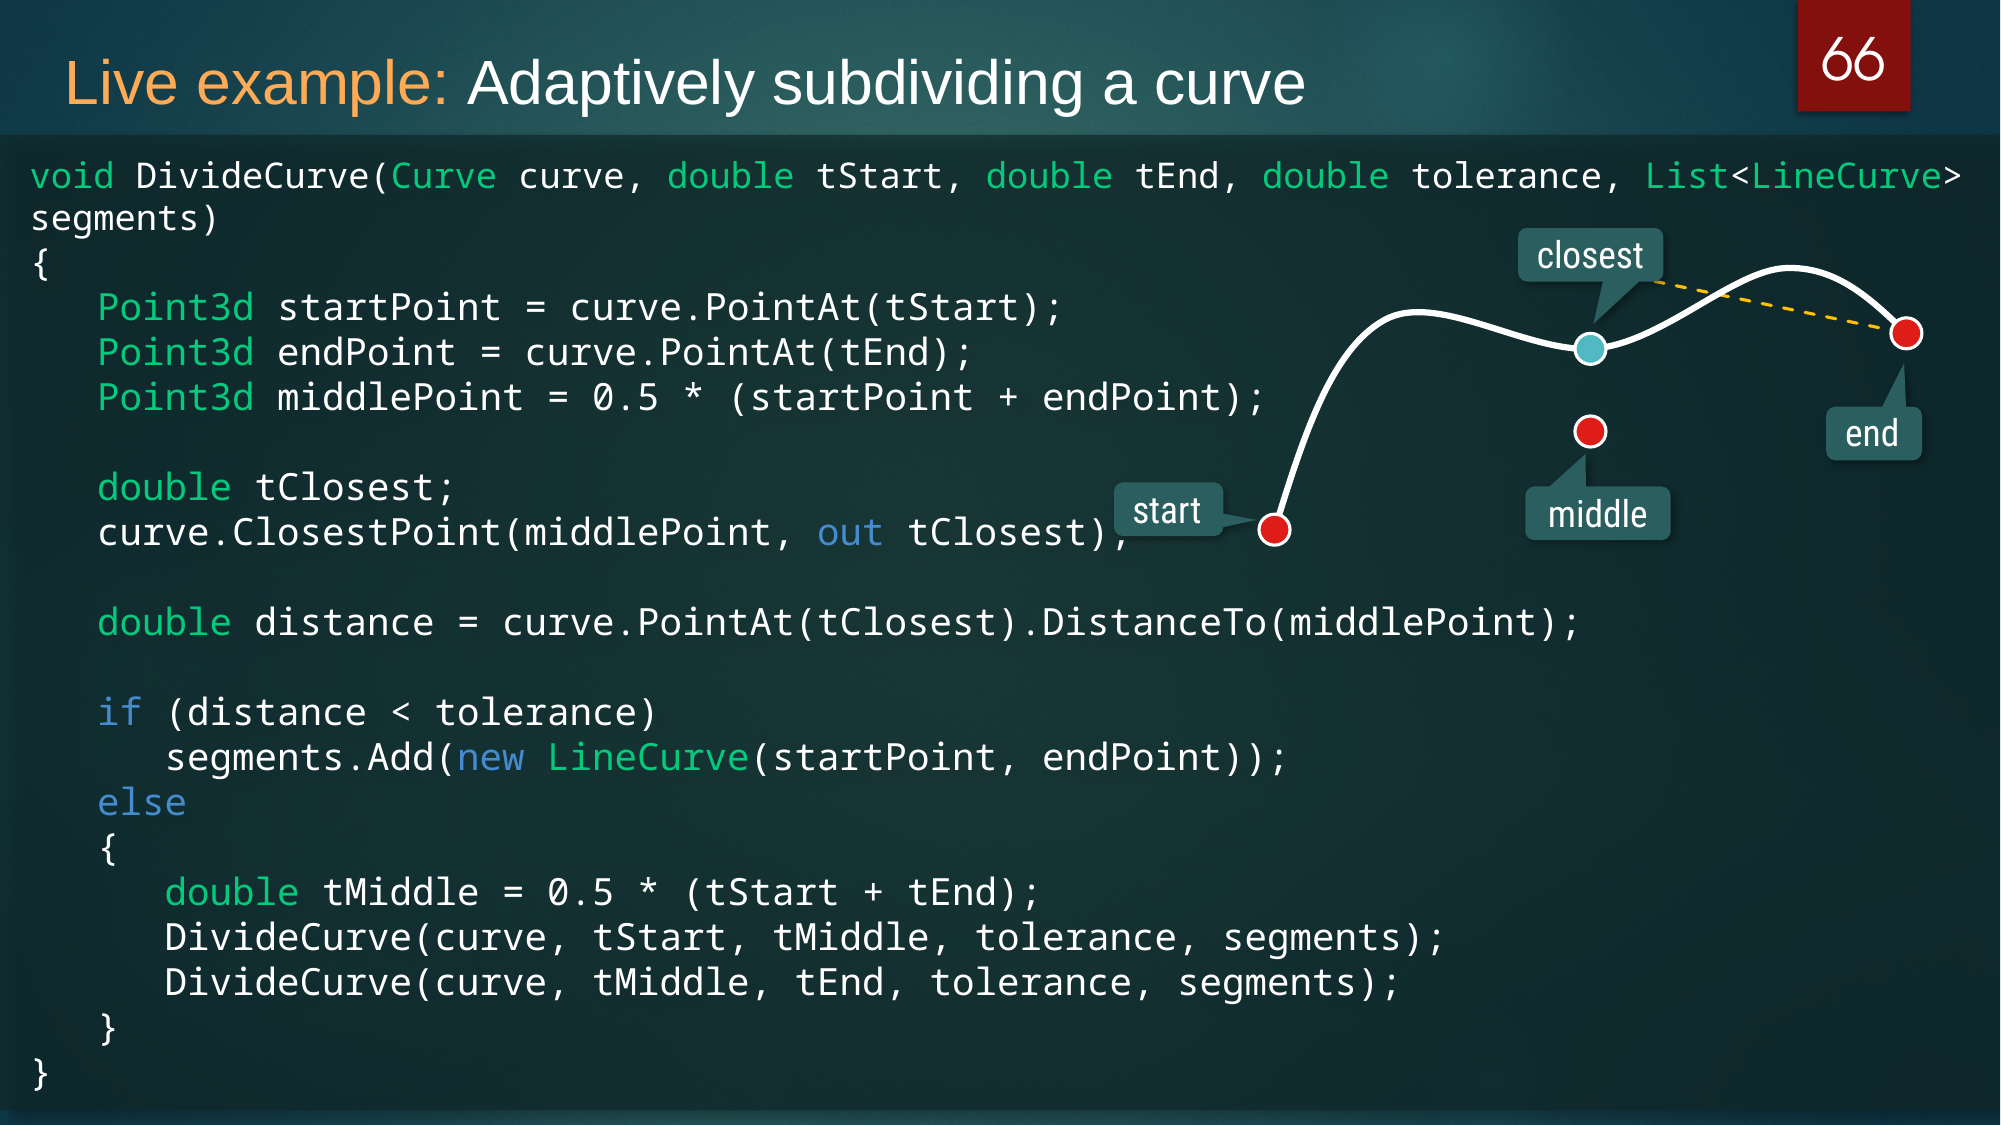

66
Live example: Adaptively subdividing a curve

void DivideCurve(Curve curve, double tStart, double tEnd, double tolerance, List<LineCurve> segments)
{
   Point3d startPoint = curve.PointAt(tStart);
   Point3d endPoint = curve.PointAt(tEnd);
   Point3d middlePoint = 0.5 * (startPoint + endPoint);

   double tClosest;
   curve.ClosestPoint(middlePoint, out tClosest);

   double distance = curve.PointAt(tClosest).DistanceTo(middlePoint);

   if (distance < tolerance)
      segments.Add(new LineCurve(startPoint, endPoint));
   else
   {
      double tMiddle = 0.5 * (tStart + tEnd);
      DivideCurve(curve, tStart, tMiddle, tolerance, segments);
      DivideCurve(curve, tMiddle, tEnd, tolerance, segments);
   }
}
closest

end

start

middle